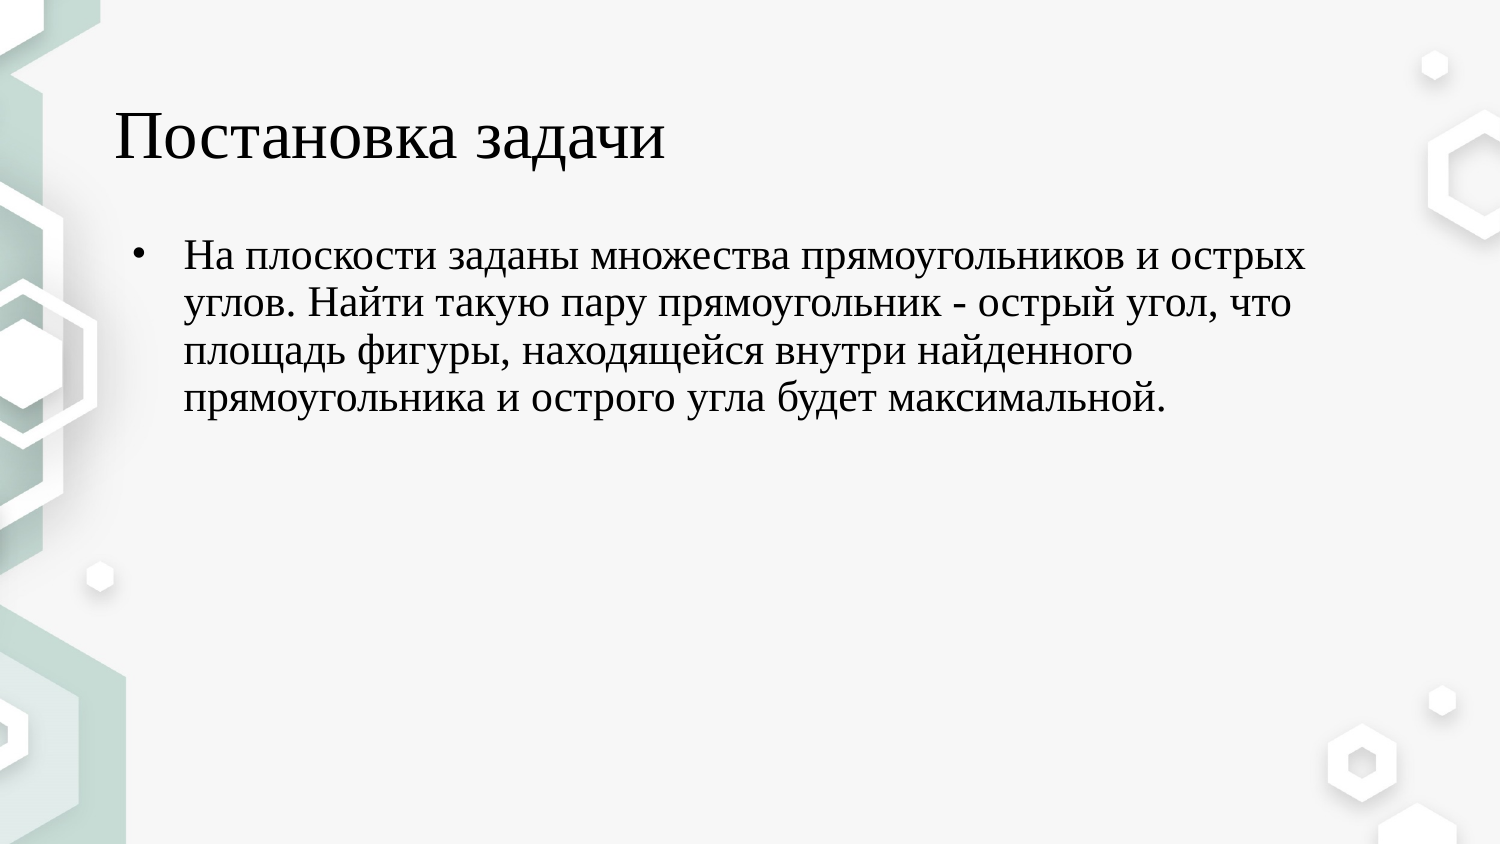

# Постановка задачи
На плоскости заданы множества прямоугольников и острых углов. Найти такую пару прямоугольник - острый угол, что площадь фигуры, находящейся внутри найденного прямоугольника и острого угла будет максимальной.